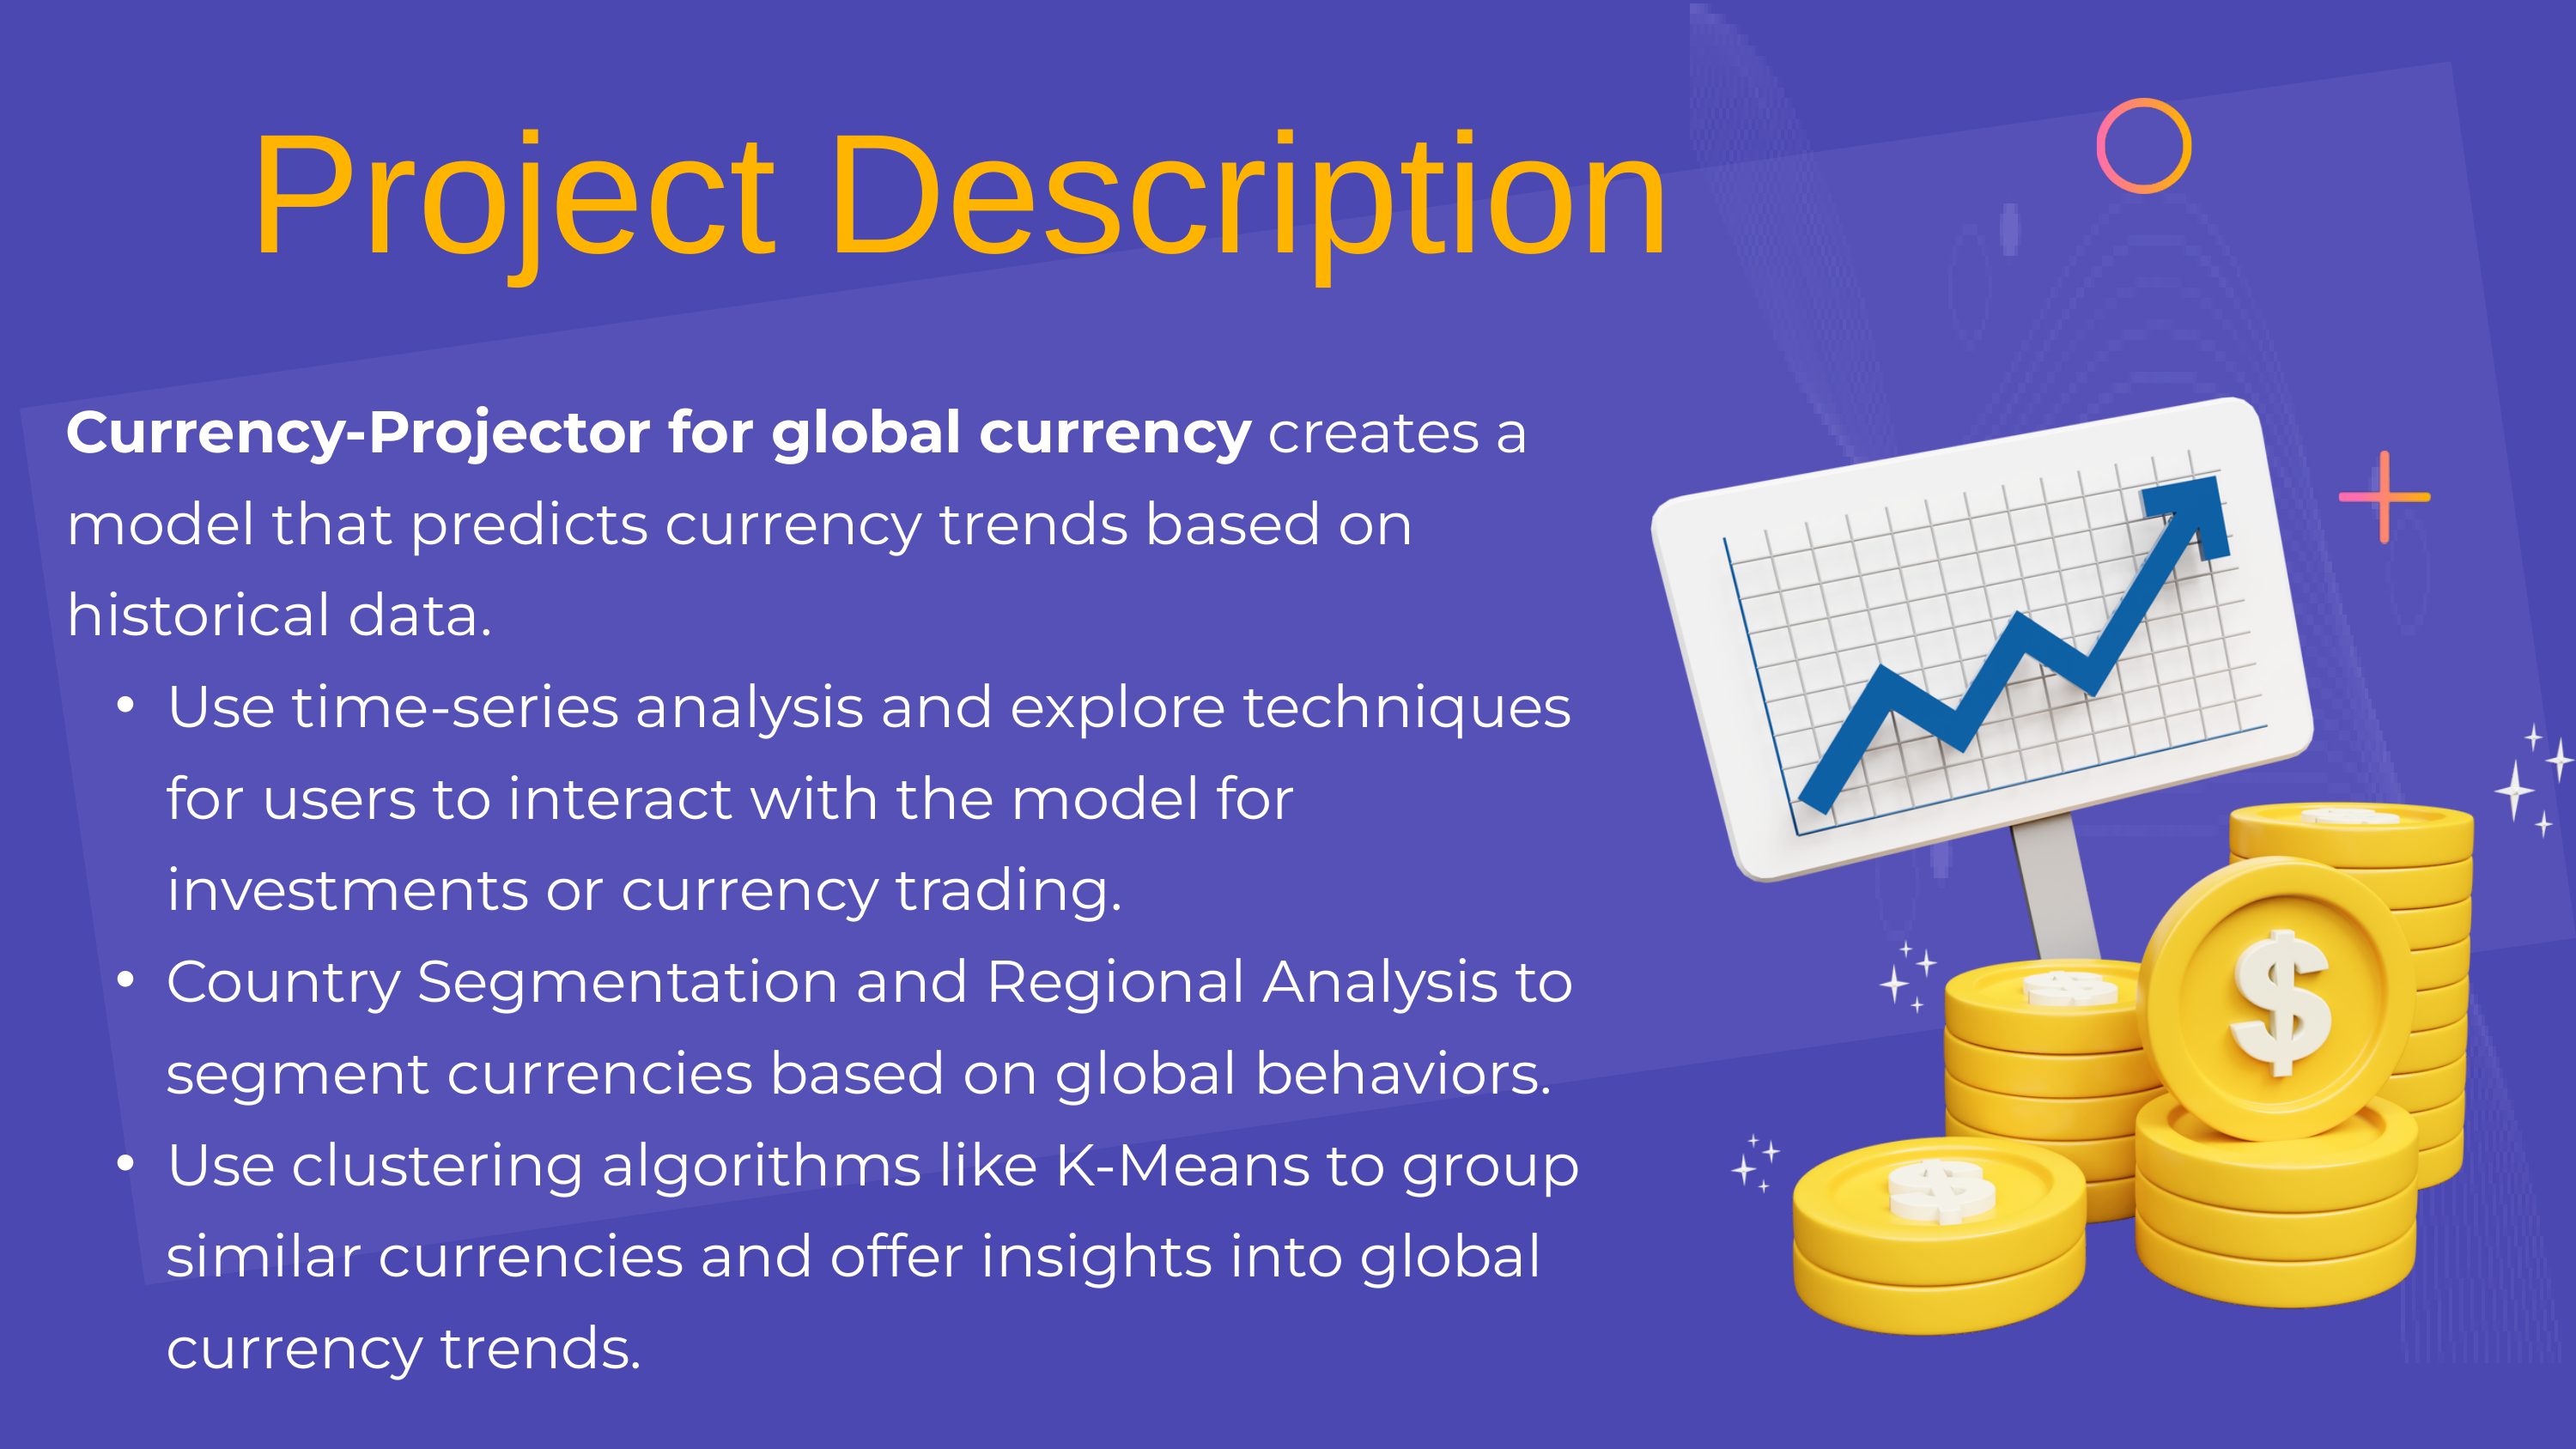

Project Description

Currency-Projector for global currency creates a model that predicts currency trends based on historical data.
Use time-series analysis and explore techniques for users to interact with the model for investments or currency trading.
Country Segmentation and Regional Analysis to segment currencies based on global behaviors.
Use clustering algorithms like K-Means to group similar currencies and offer insights into global currency trends.